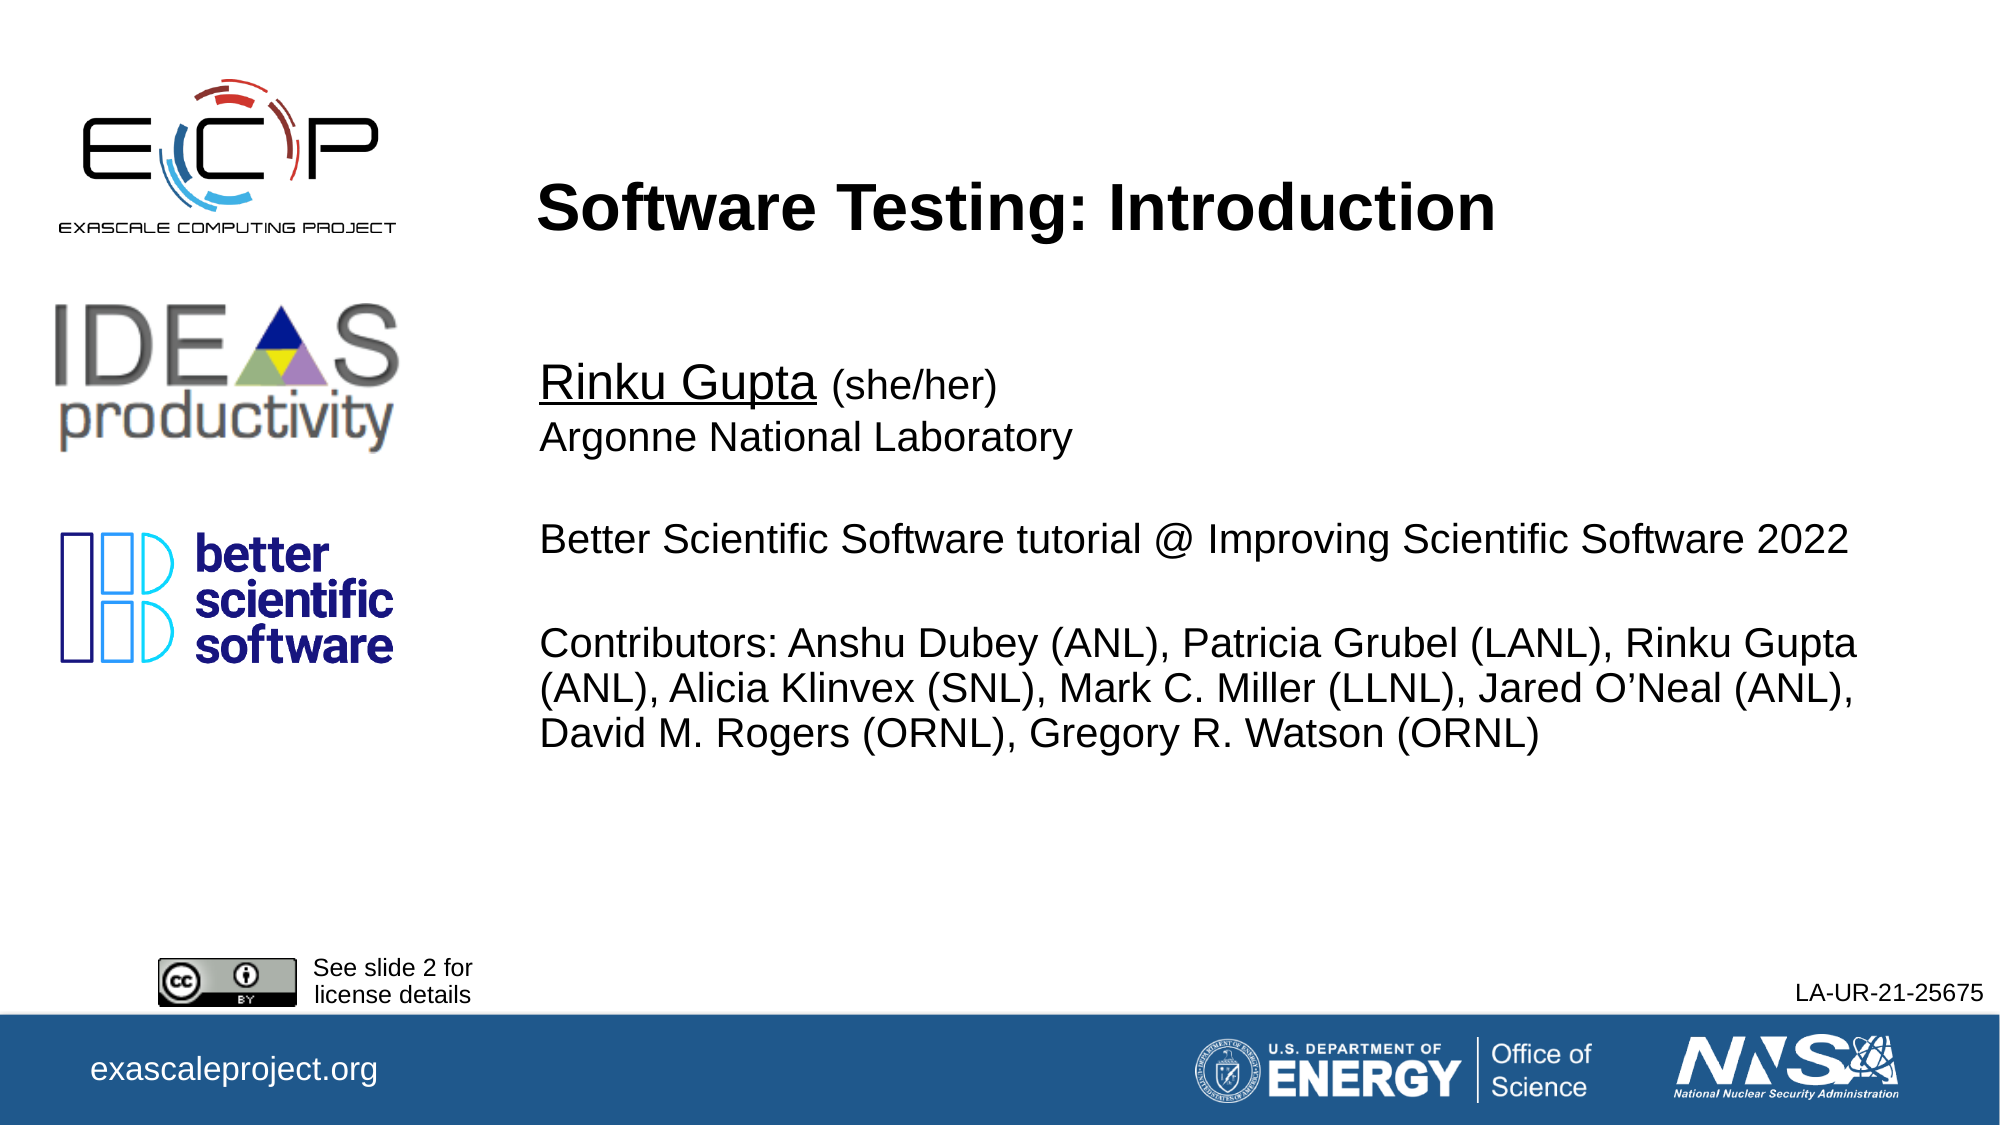

# Software Testing: Introduction
Rinku Gupta (she/her)
Argonne National Laboratory
Better Scientific Software tutorial @ Improving Scientific Software 2022
Contributors: Anshu Dubey (ANL), Patricia Grubel (LANL), Rinku Gupta (ANL), Alicia Klinvex (SNL), Mark C. Miller (LLNL), Jared O’Neal (ANL), David M. Rogers (ORNL), Gregory R. Watson (ORNL)
LA-UR-21-25675